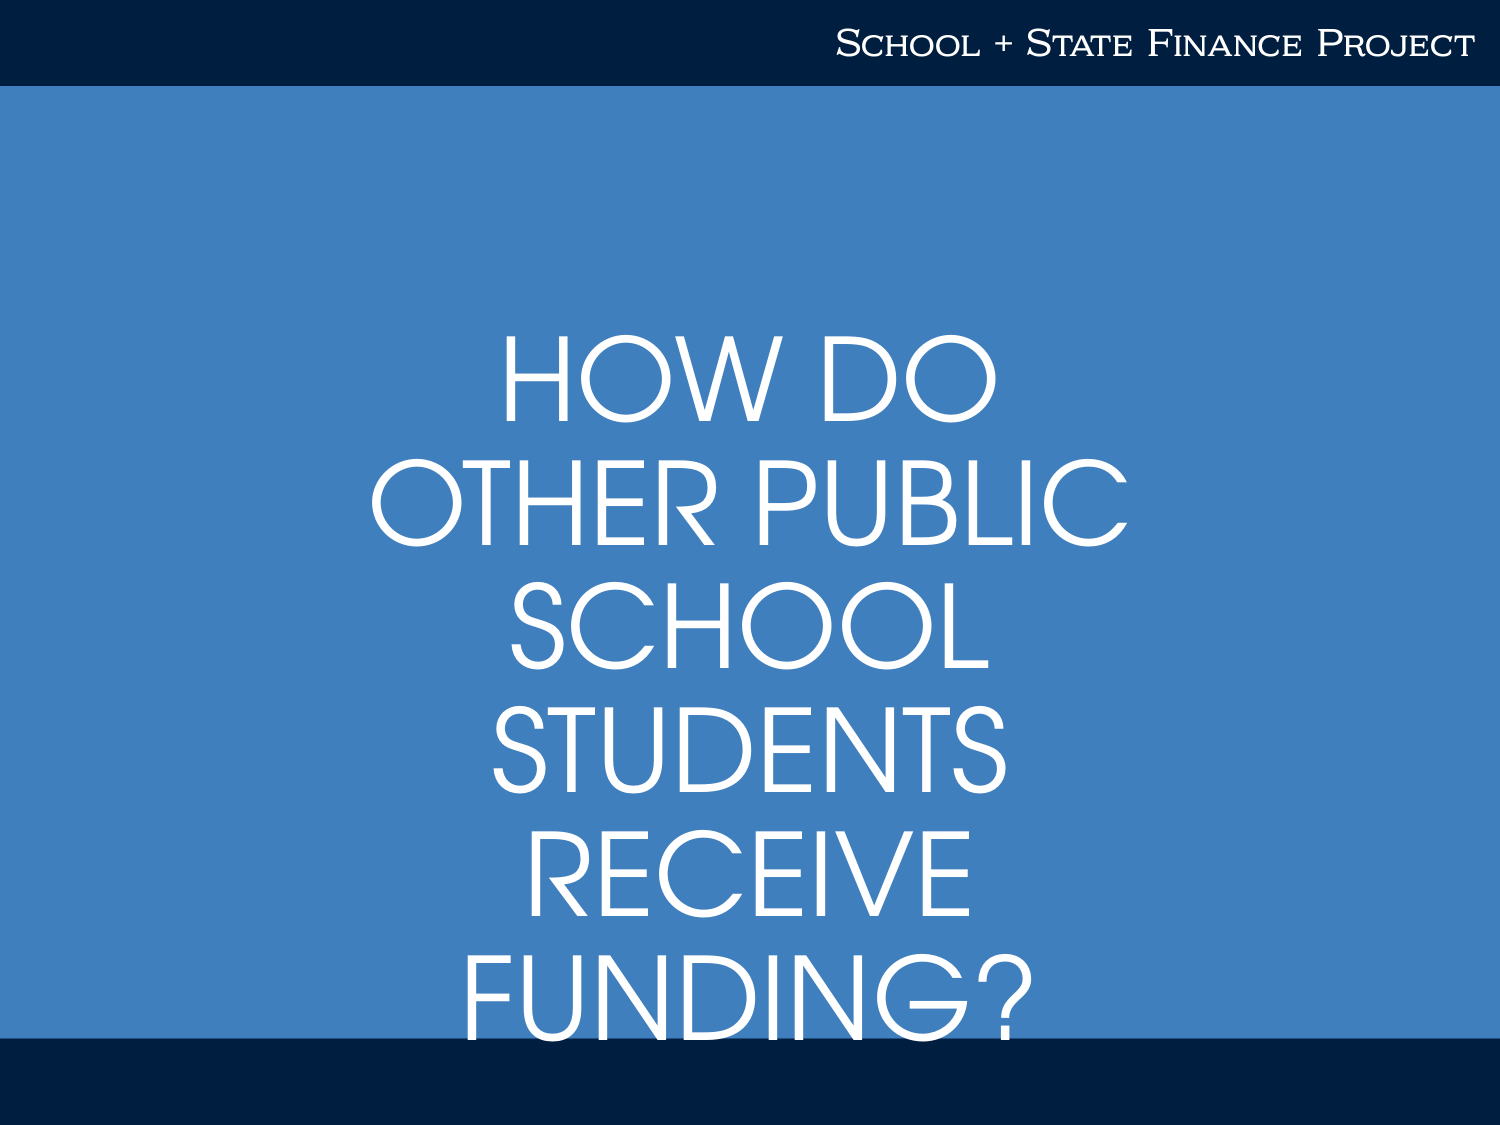

How Do Other Public School Students Receive Funding?